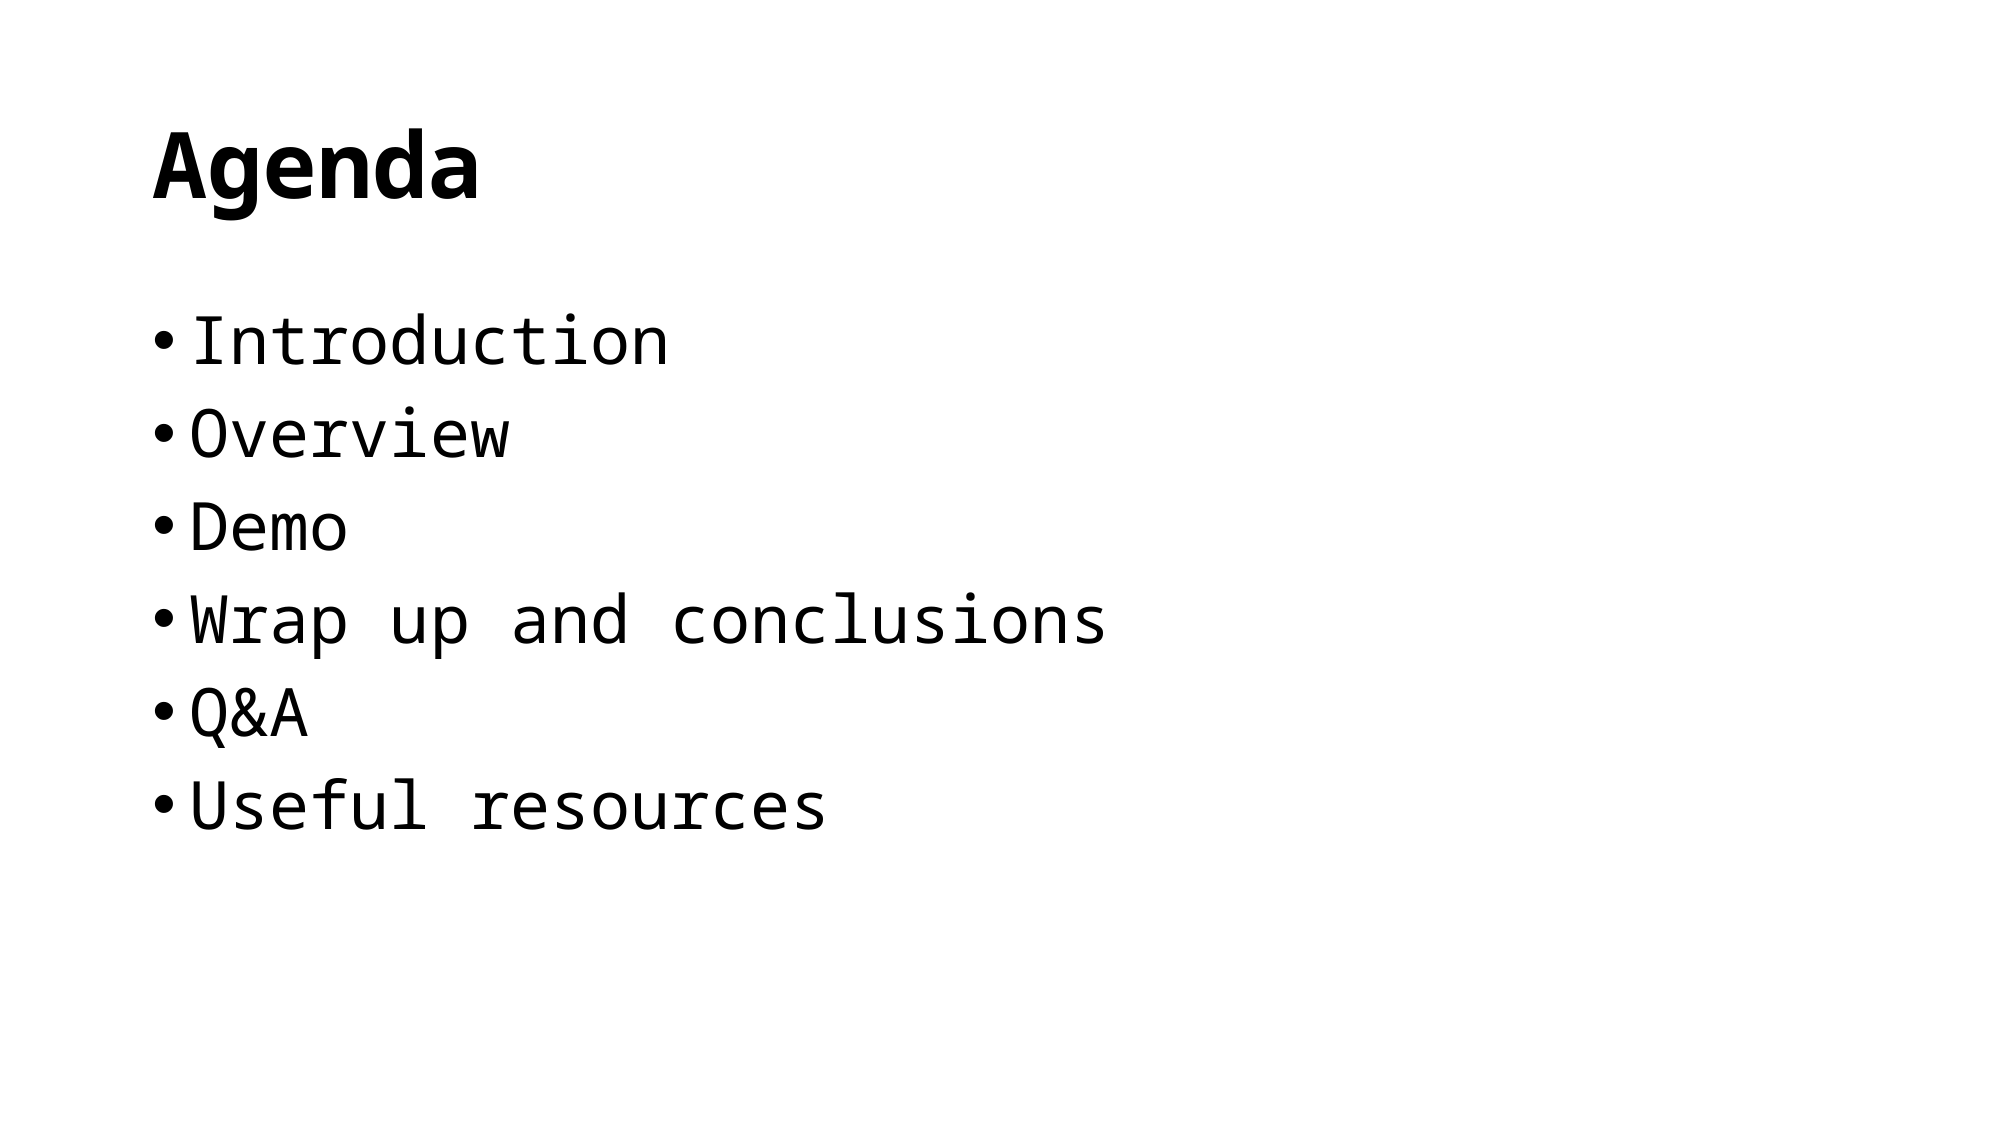

# Agenda
Introduction
Overview
Demo
Wrap up and conclusions
Q&A
Useful resources